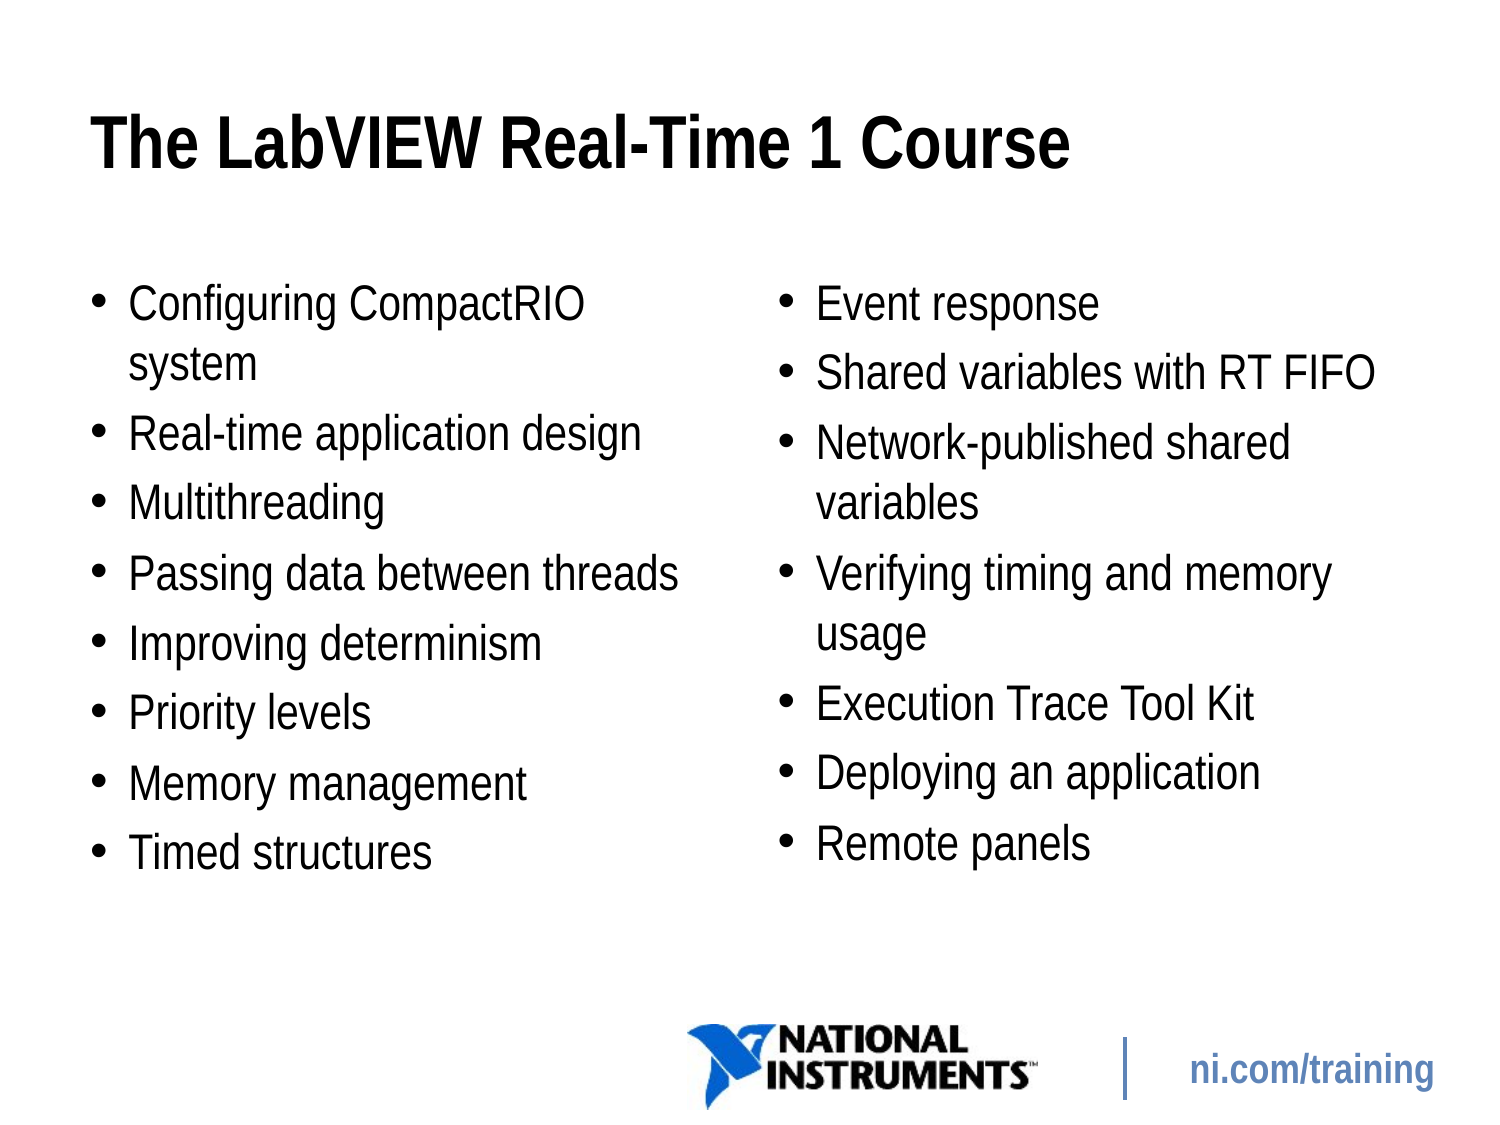

# The LabVIEW Real-Time 1 Course
Configuring CompactRIO system
Real-time application design
Multithreading
Passing data between threads
Improving determinism
Priority levels
Memory management
Timed structures

Event response
Shared variables with RT FIFO
Network-published shared variables
Verifying timing and memory usage
Execution Trace Tool Kit
Deploying an application
Remote panels